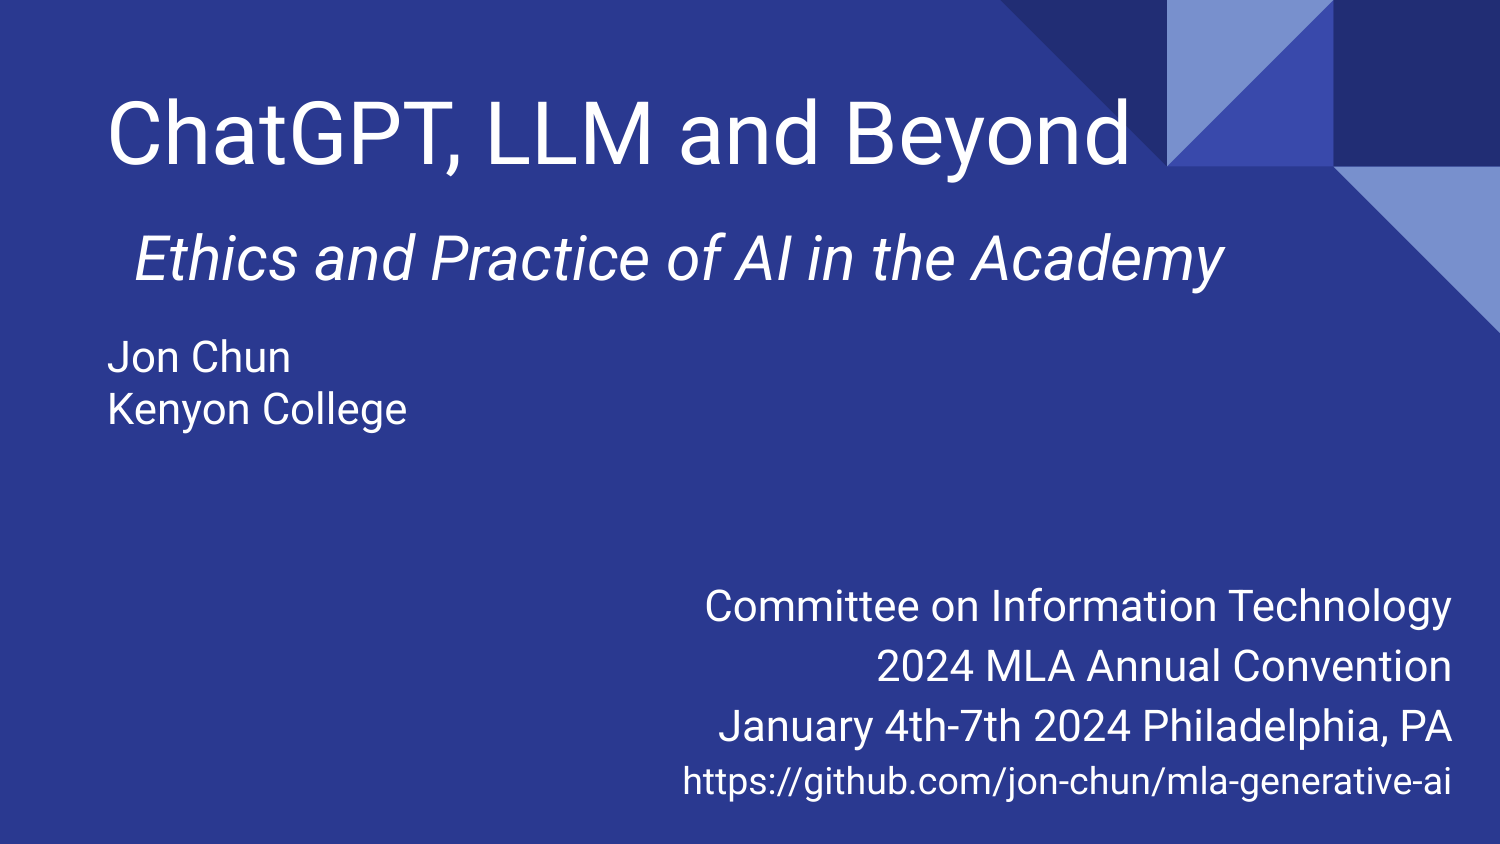

# ChatGPT, LLM and Beyond
Ethics and Practice of AI in the Academy
Jon Chun
Kenyon College
Committee on Information Technology
2024 MLA Annual Convention
January 4th-7th 2024 Philadelphia, PA
https://github.com/jon-chun/mla-generative-ai